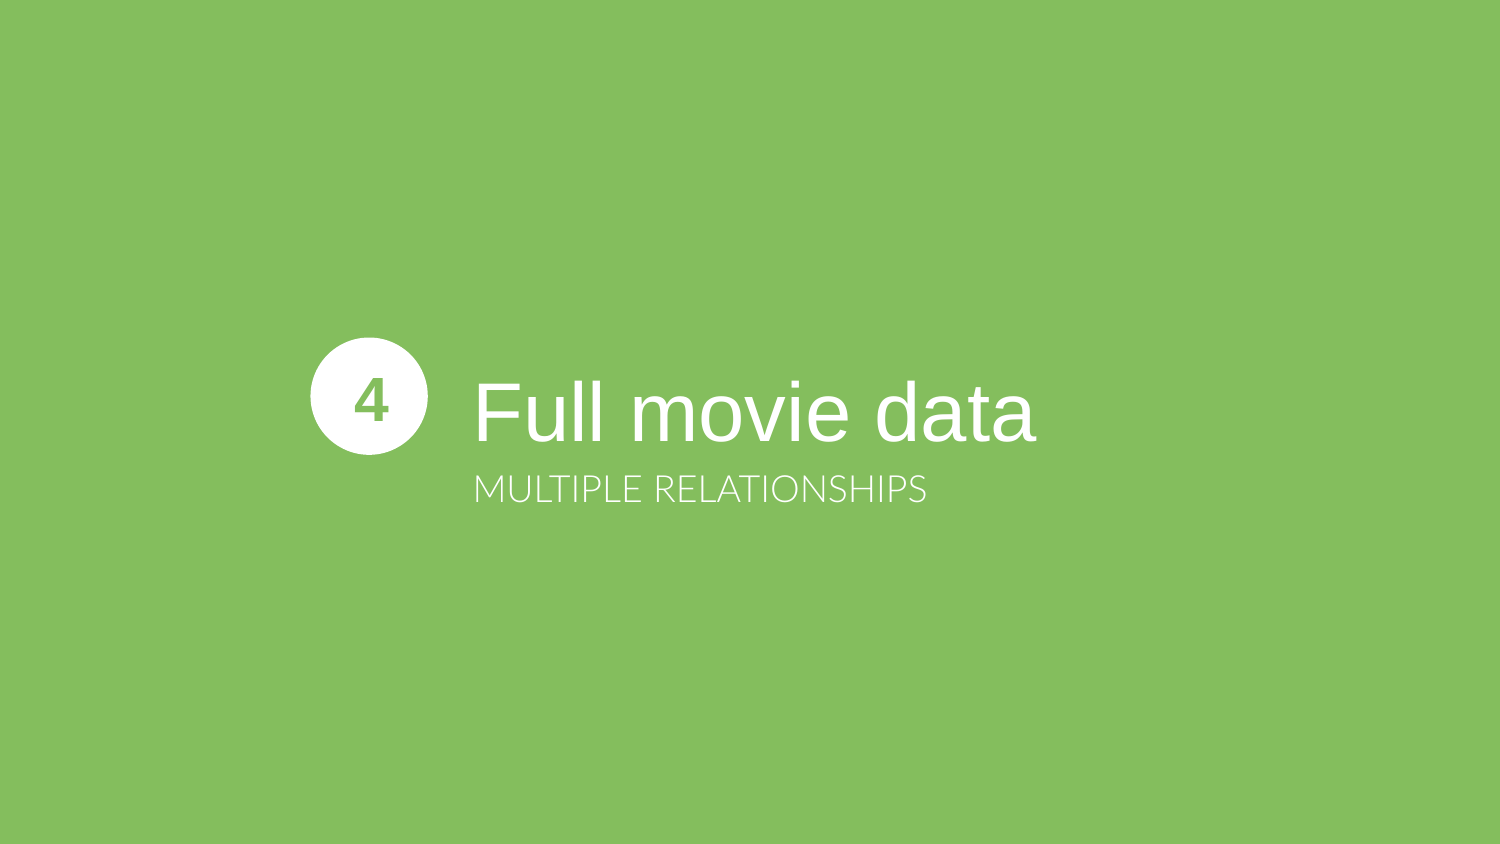

# Full movie data
MULTIPLE RELATIONSHIPS
4
61